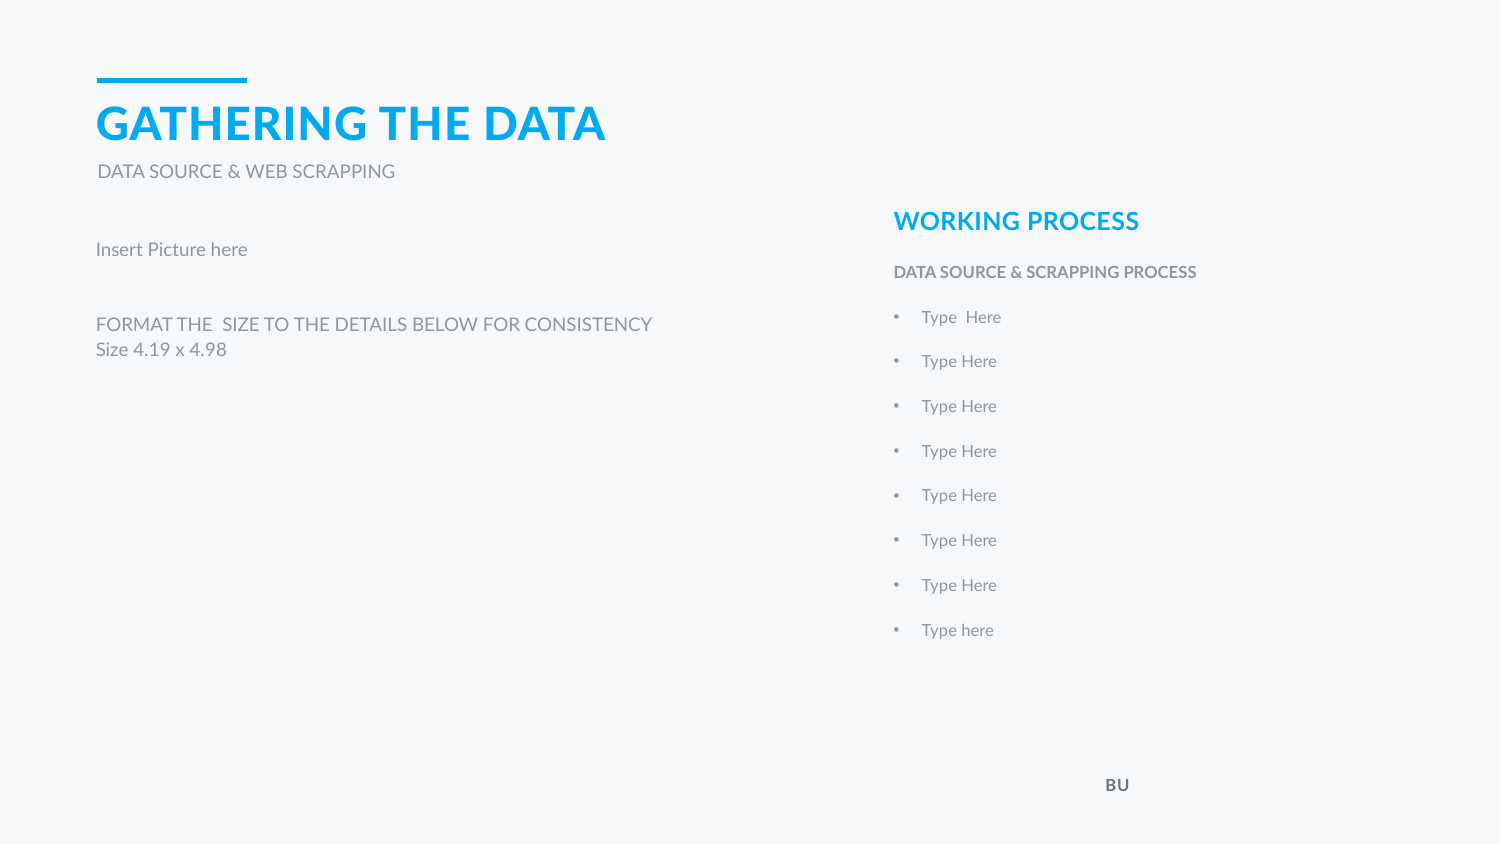

GATHERING THE DATA
DATA SOURCE & WEB SCRAPPING
Working Process
DATA SOURCE & SCRAPPING PROCESS
Type  Here
Type Here
Type Here
Type Here
Type Here
Type Here
Type Here
Type here

Insert Picture here

FORMAT THE  SIZE TO THE DETAILS BELOW FOR CONSISTENCY
Size 4.19 x 4.98